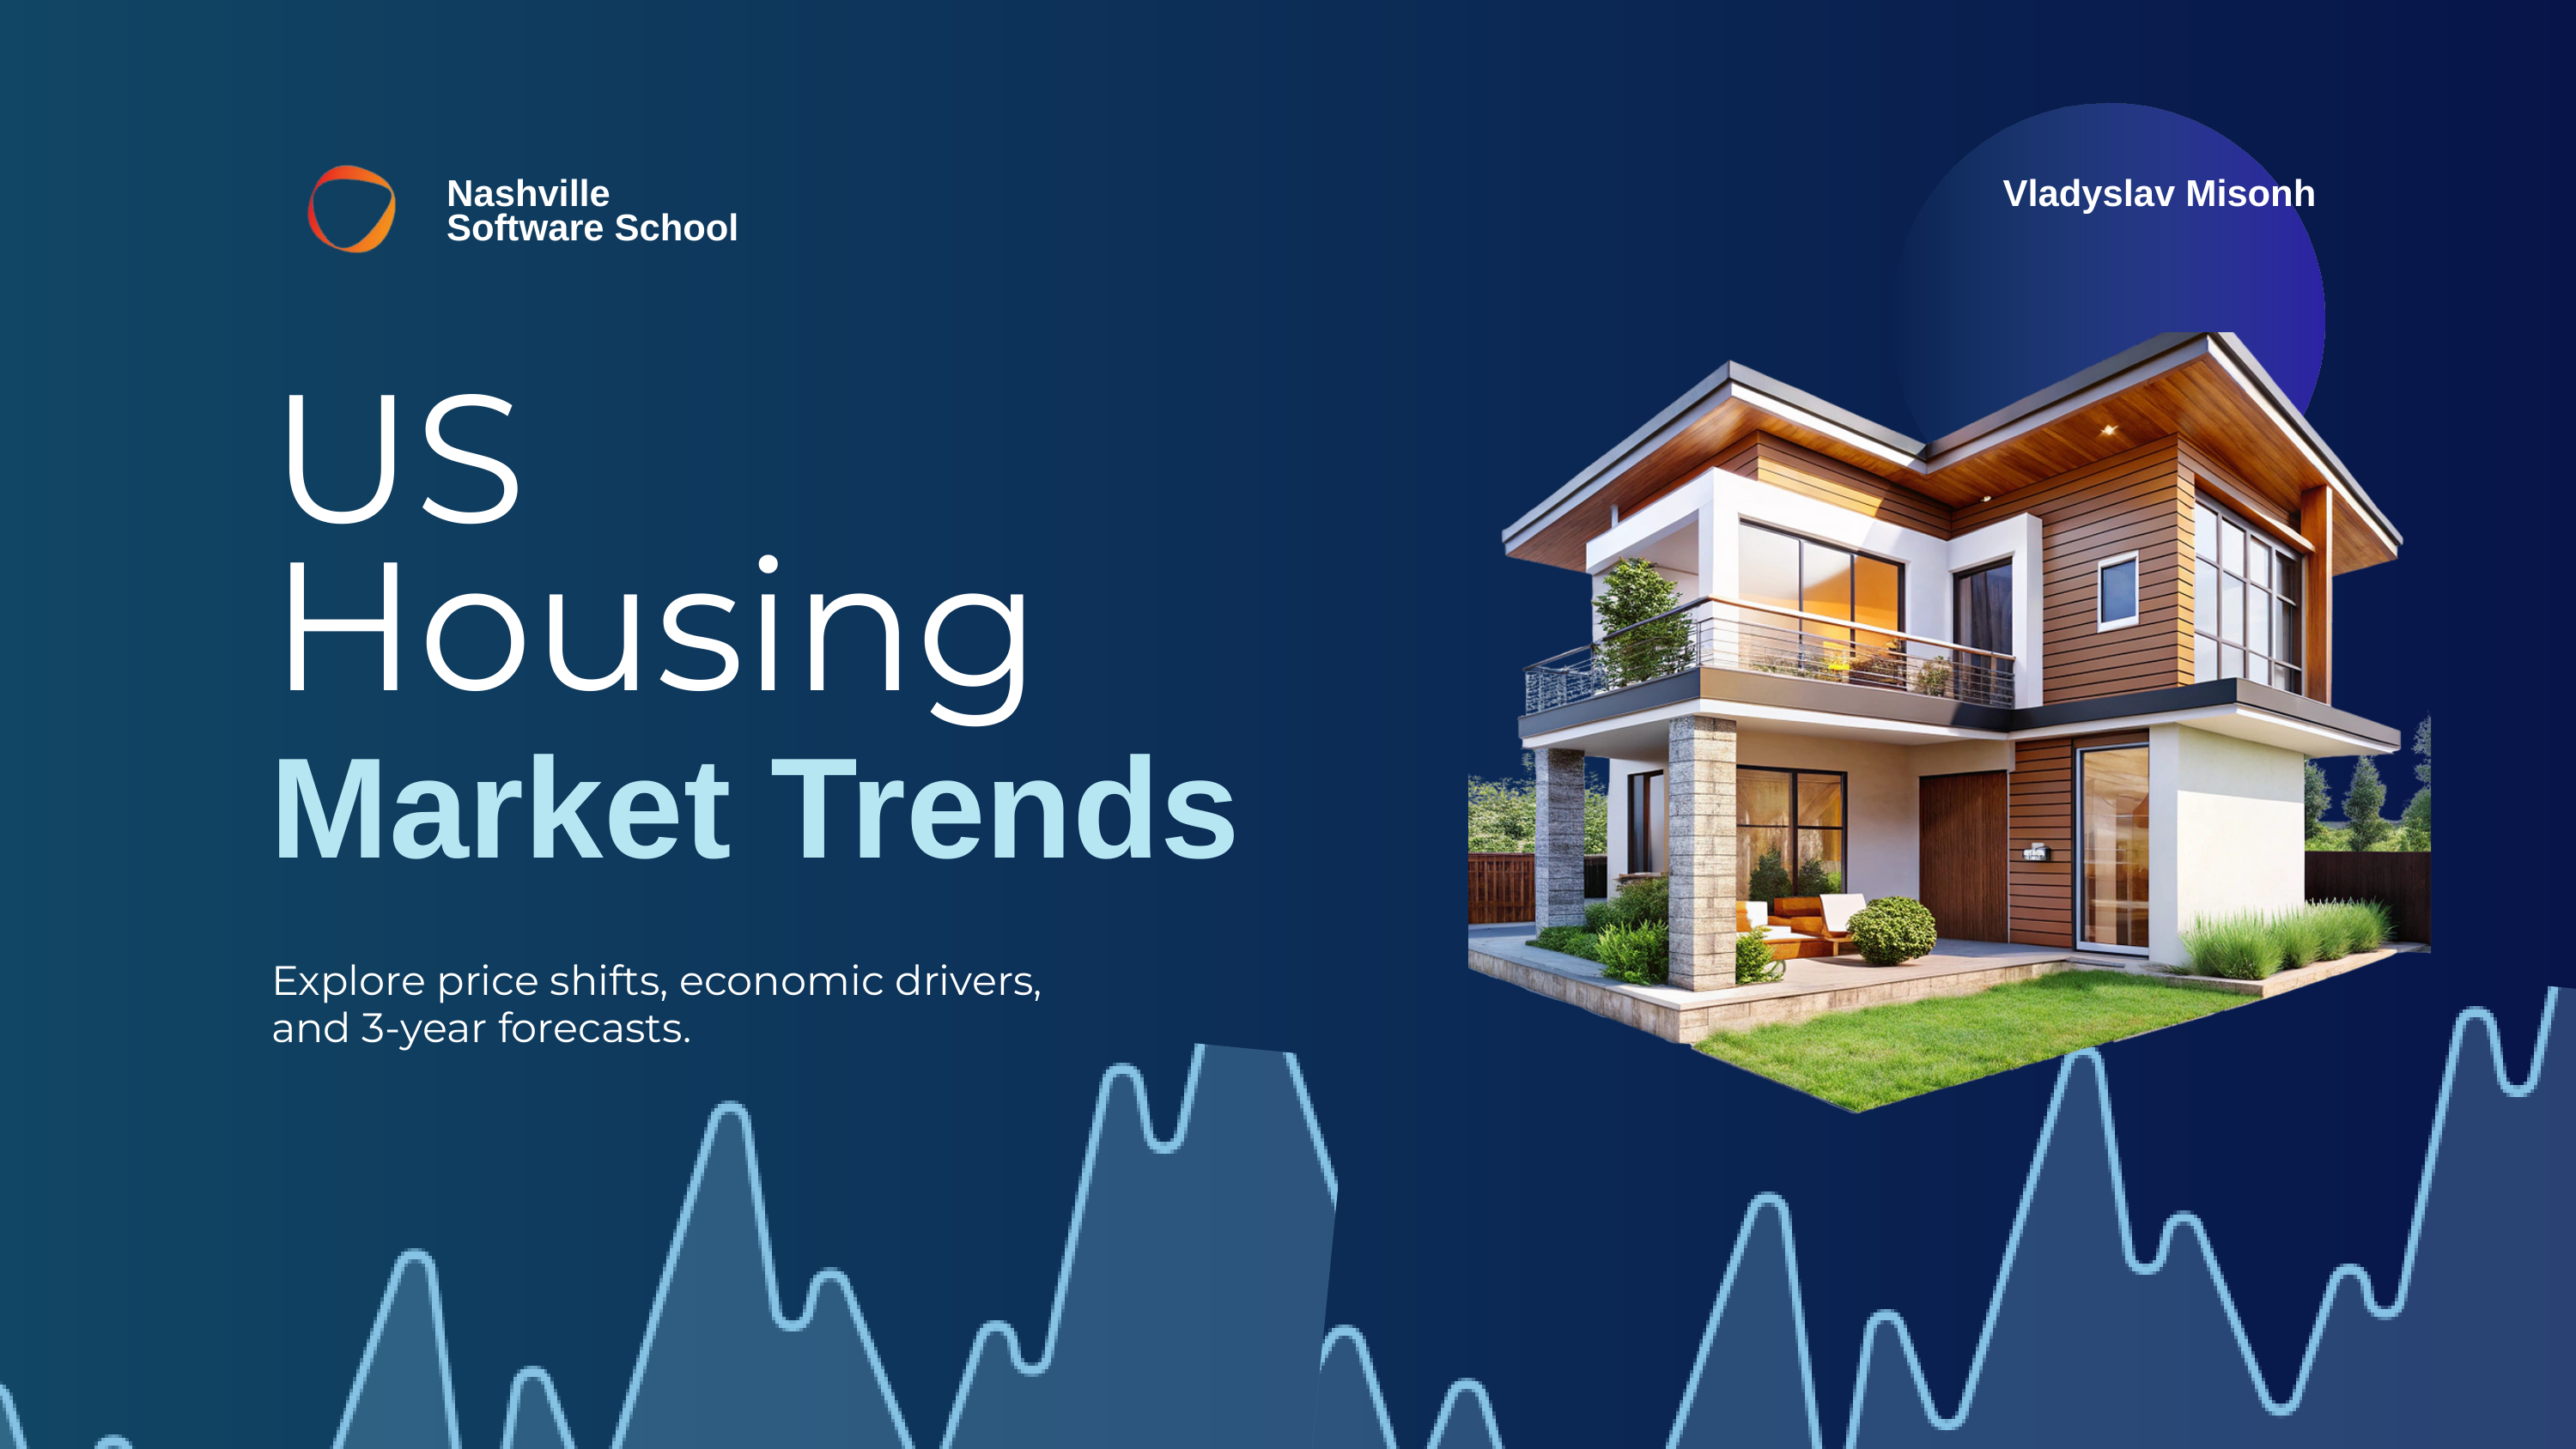

Nashville Software School
Vladyslav Misonh

US Housing
Market Trends

Explore price shifts, economic drivers, and 3-year forecasts.